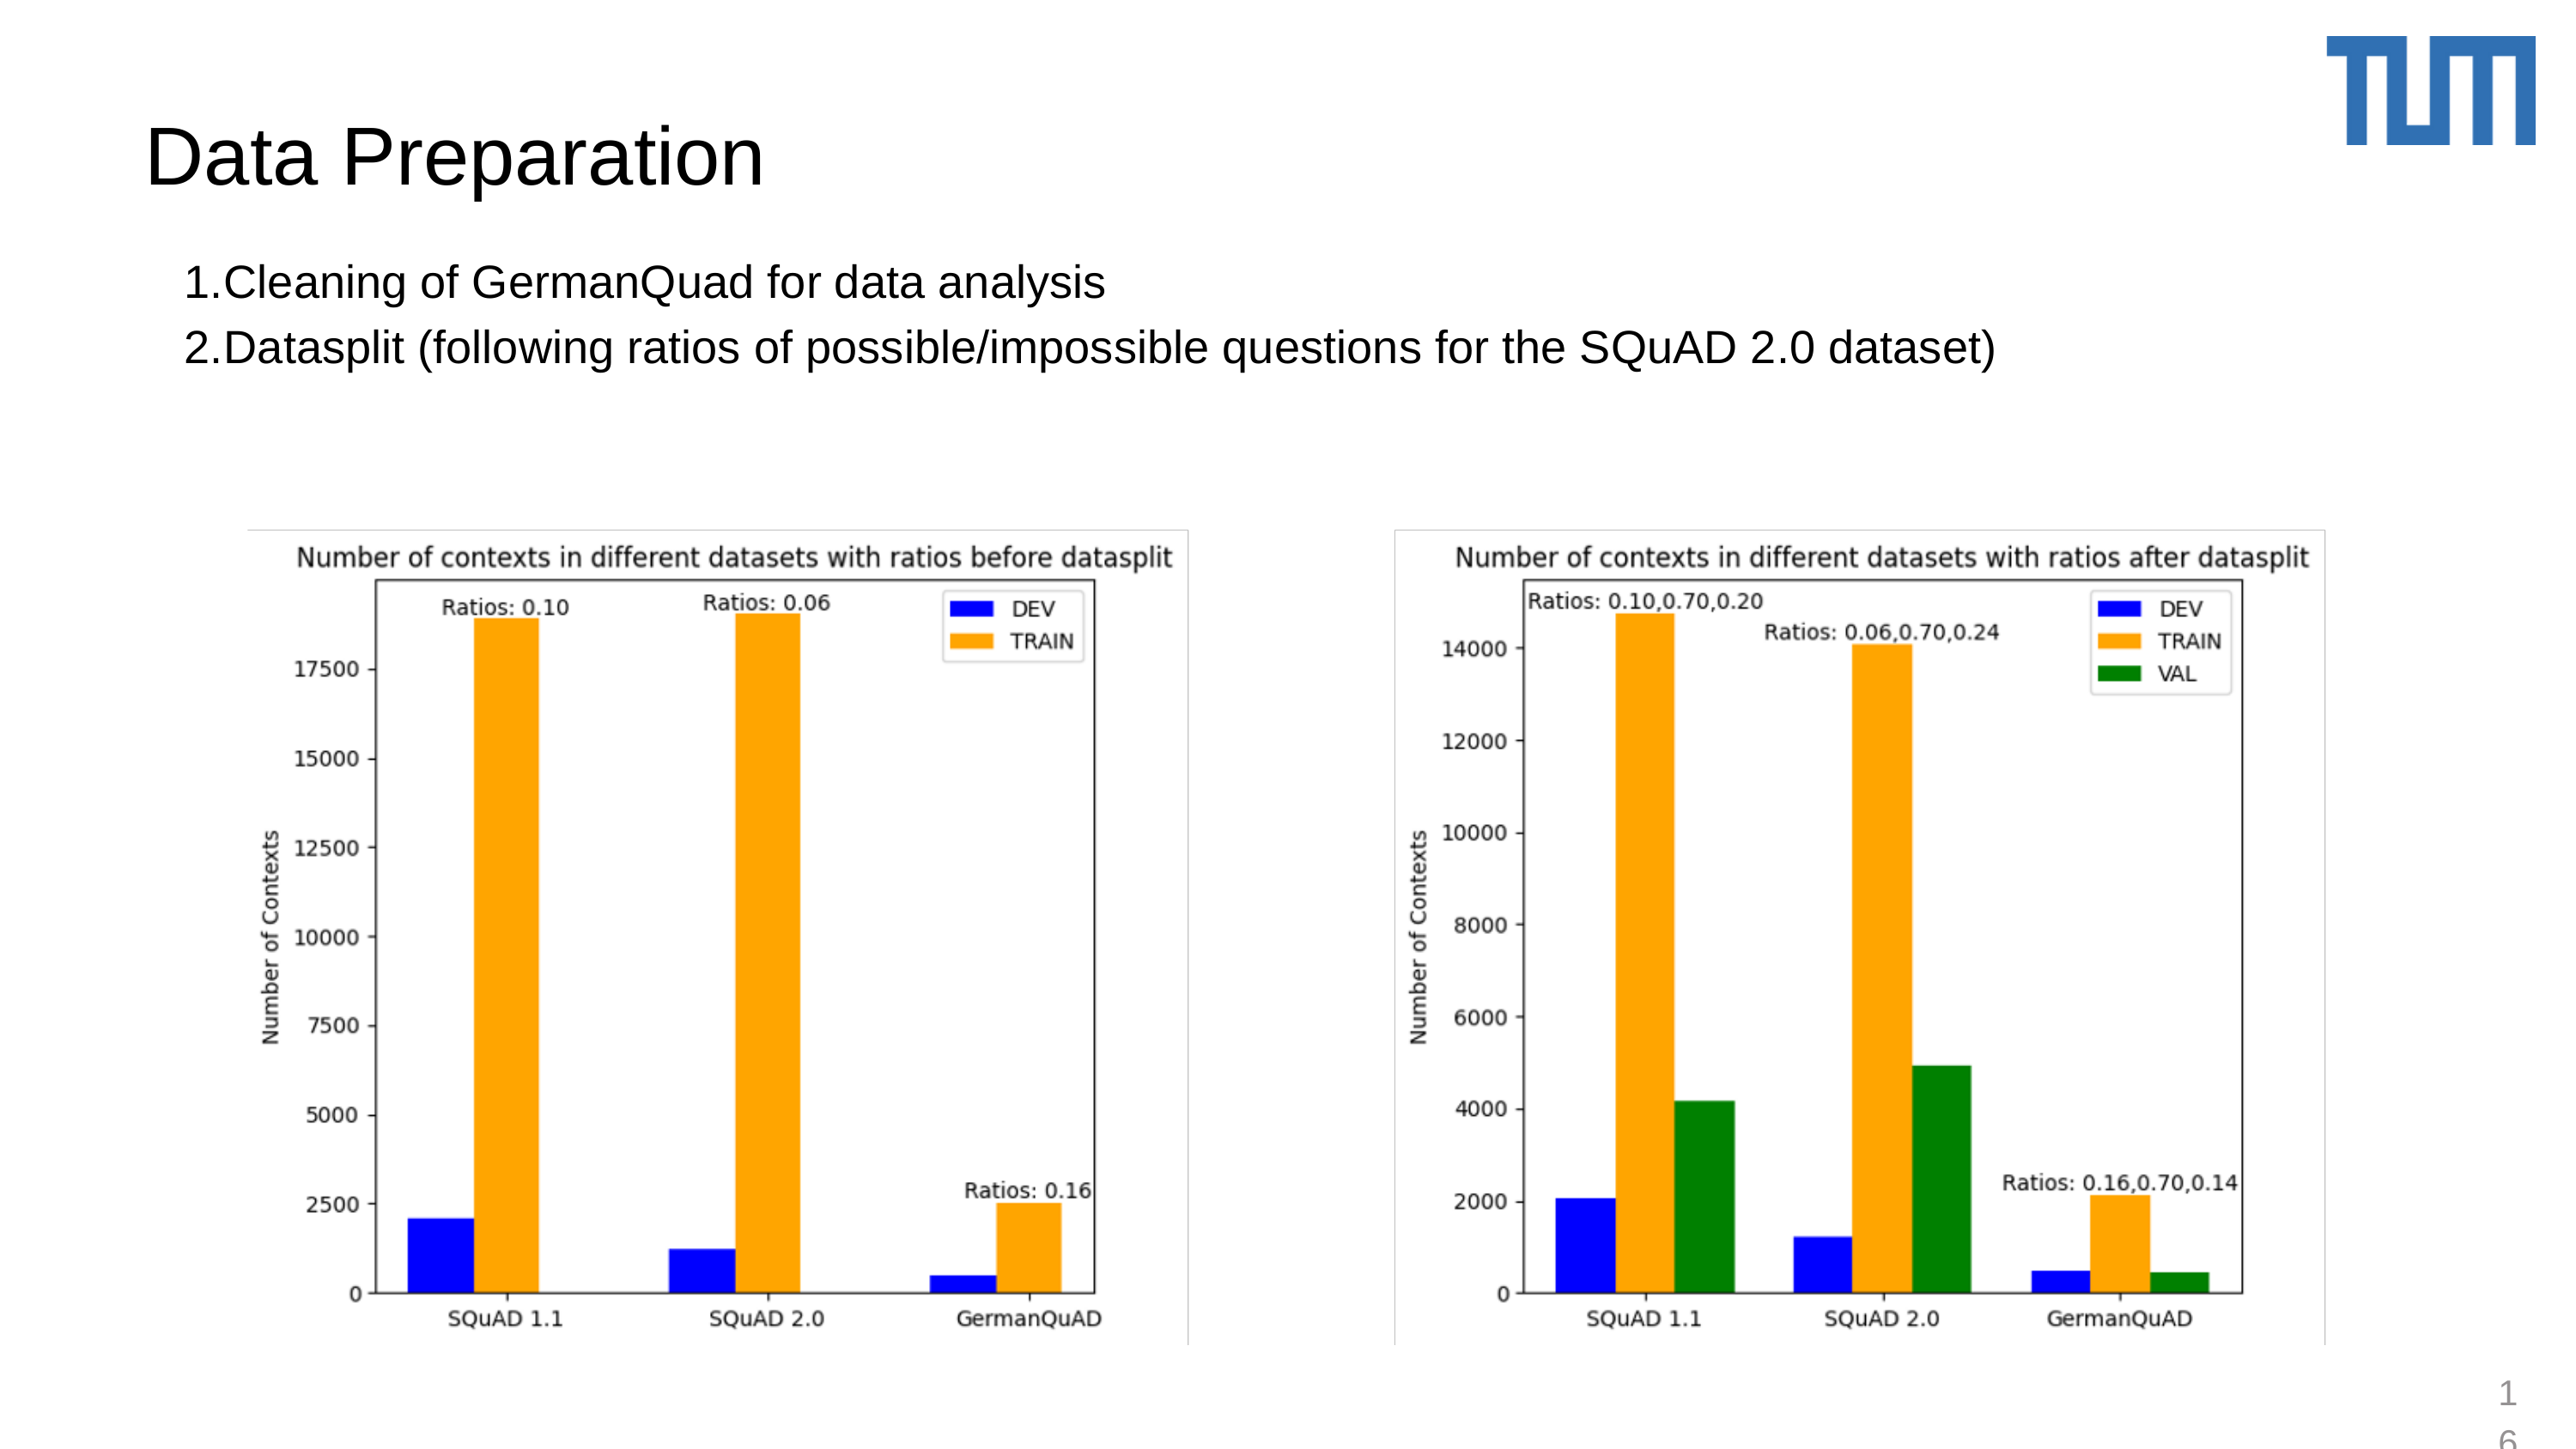

Data Preparation
Cleaning of GermanQuad for data analysis
Datasplit (following ratios of possible/impossible questions for the SQuAD 2.0 dataset)

16